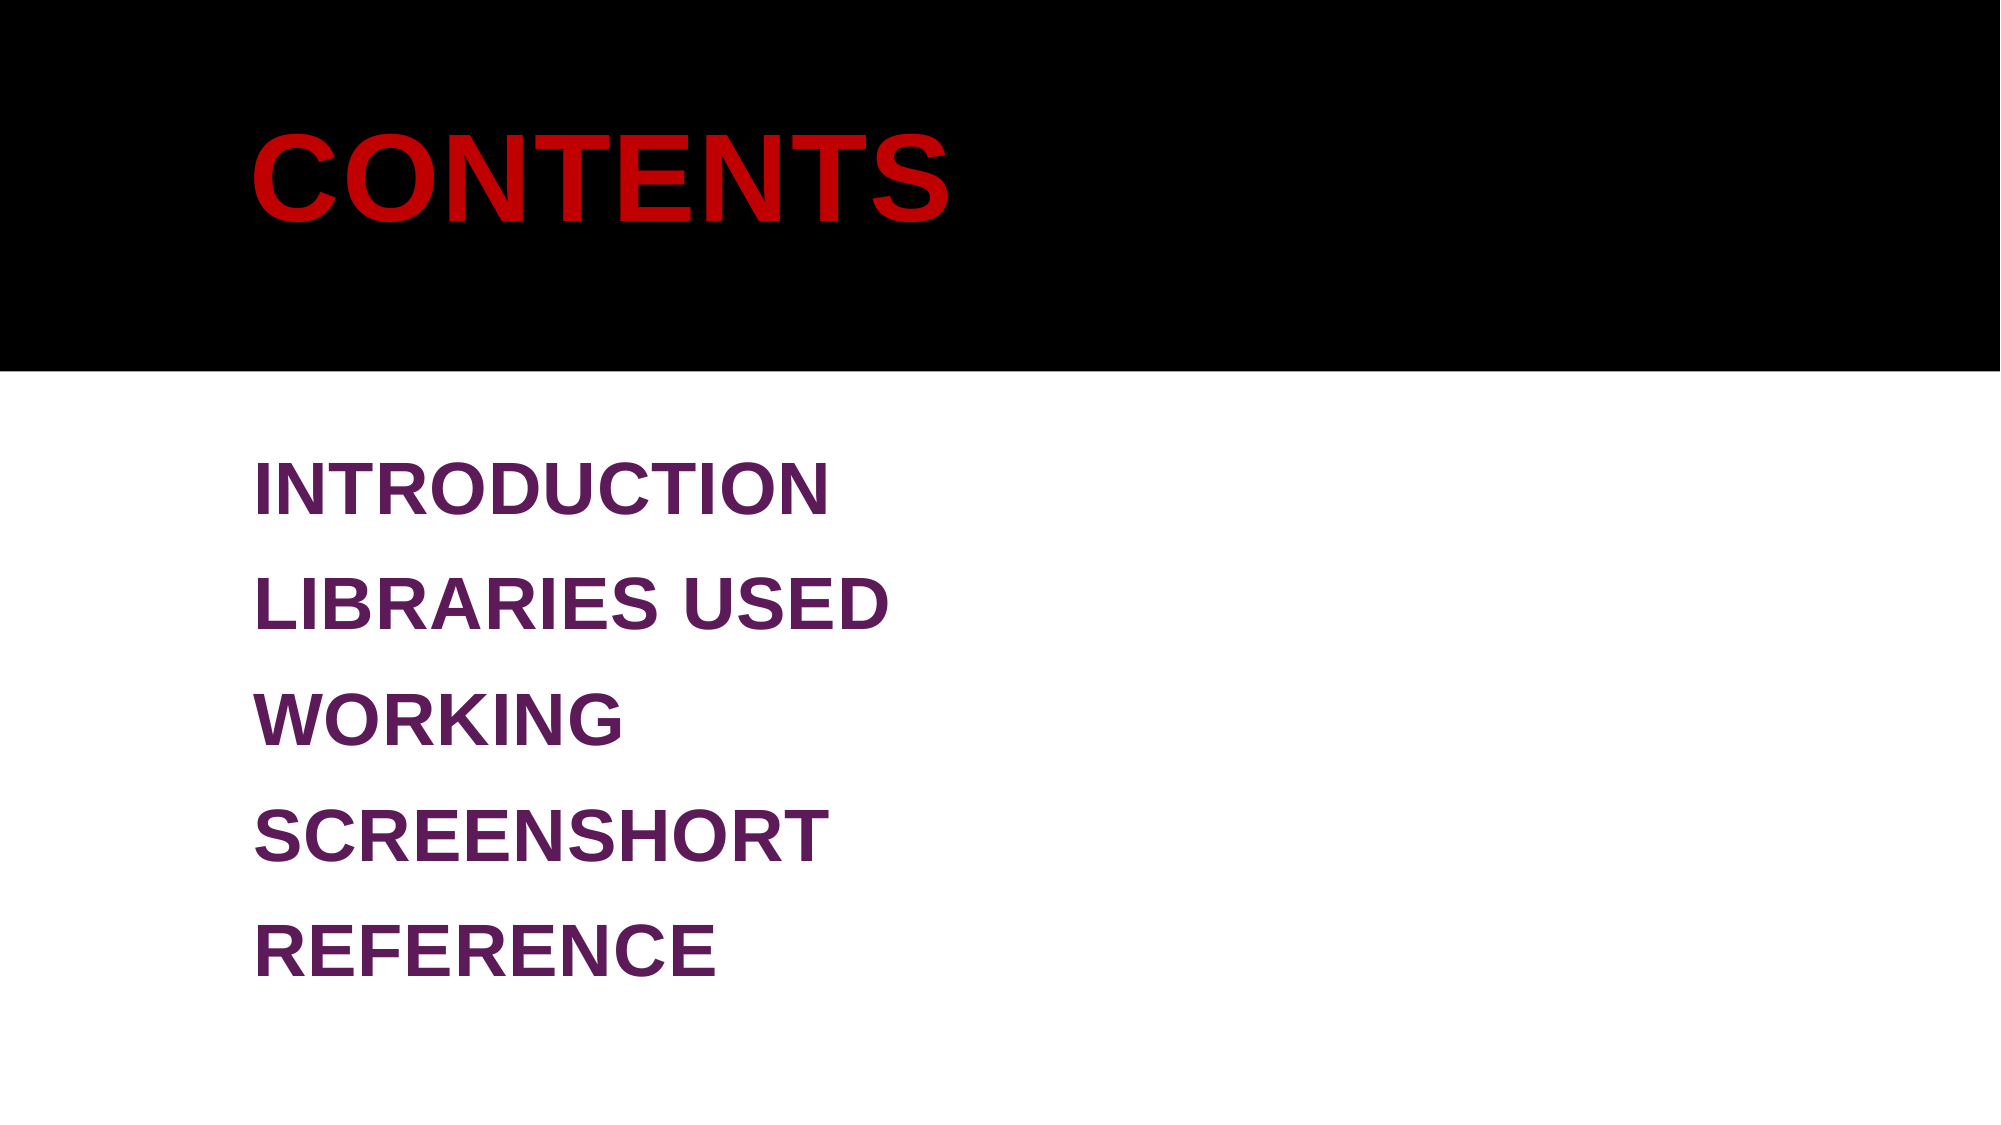

# CONTENTS

INTRODUCTION
LIBRARIES USED
WORKING
SCREENSHORT
REFERENCE